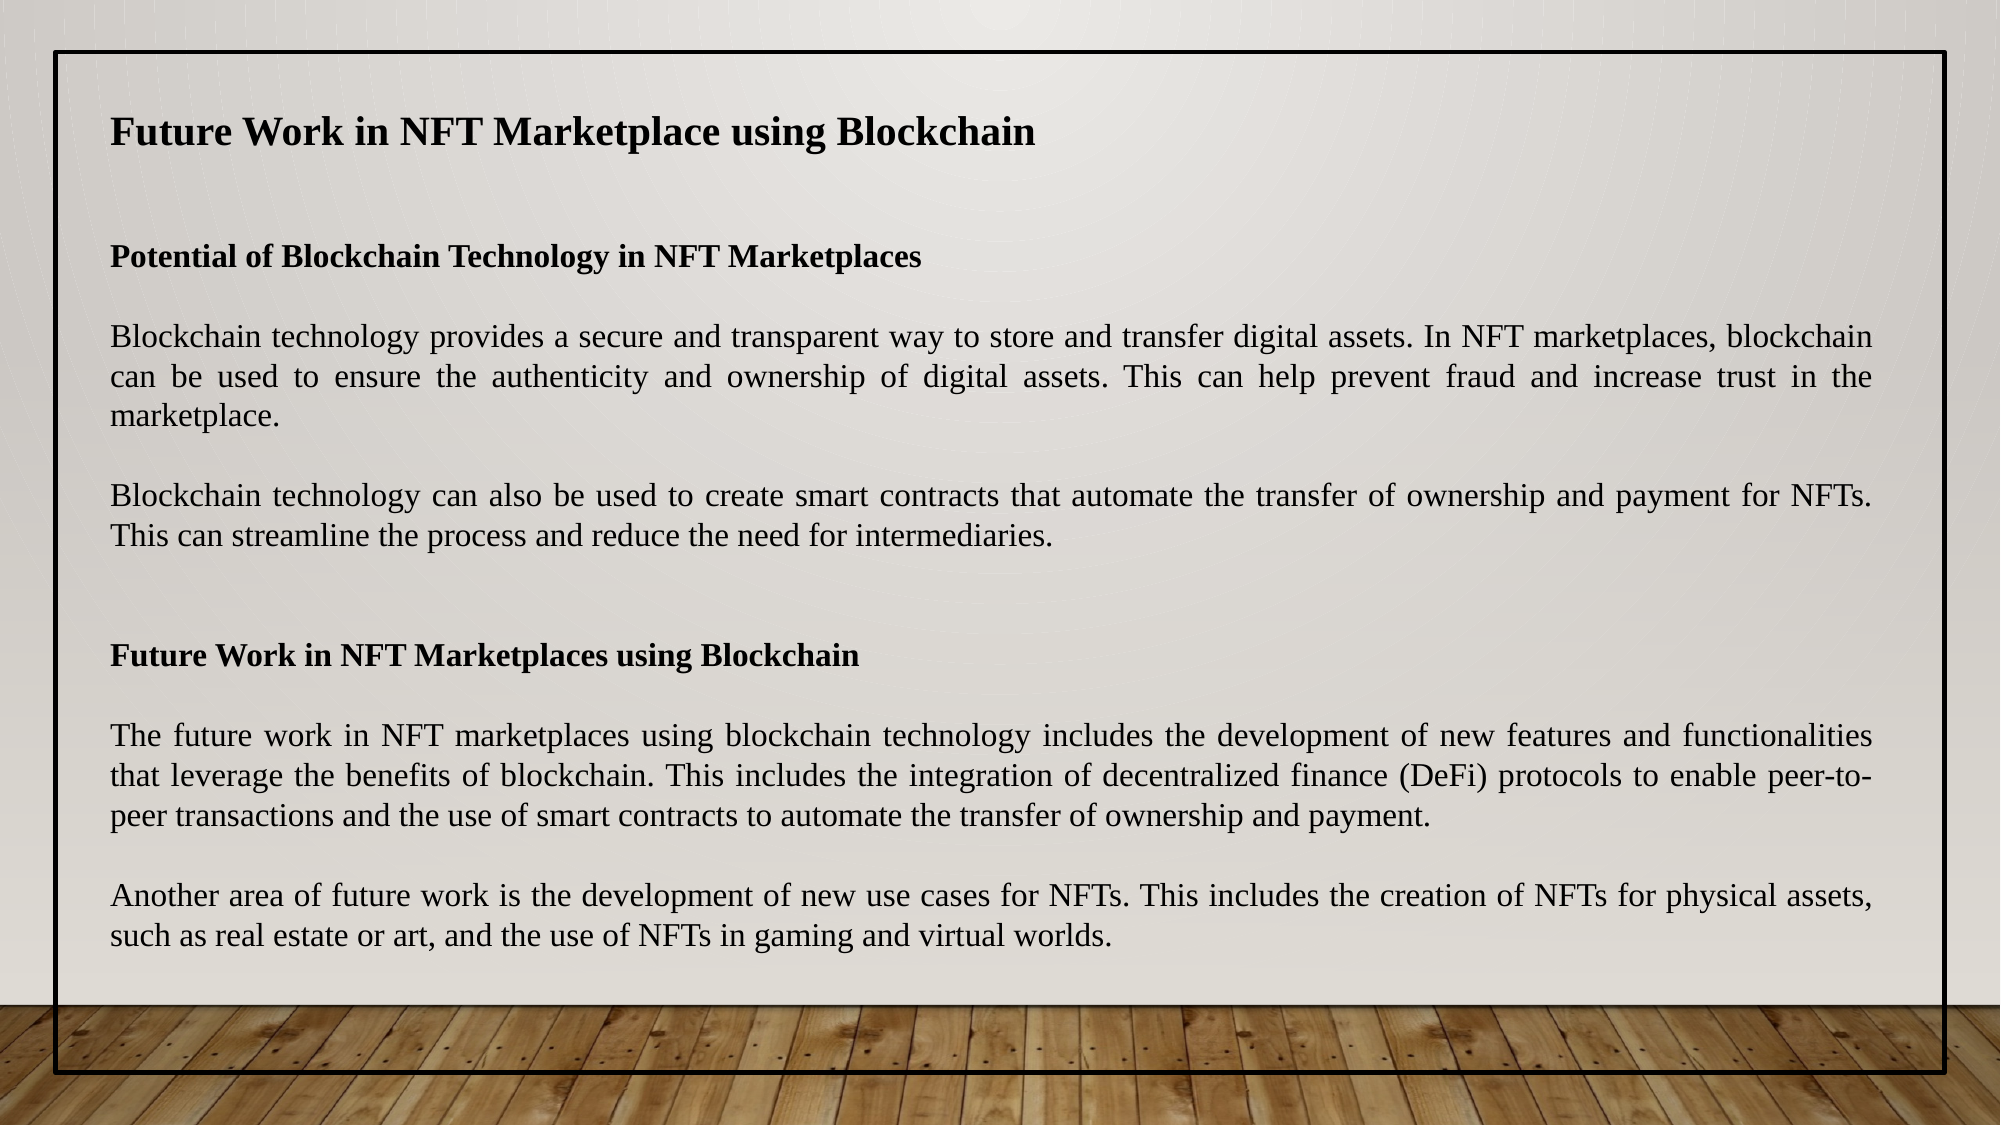

Future Work in NFT Marketplace using Blockchain

Potential of Blockchain Technology in NFT Marketplaces

Blockchain technology provides a secure and transparent way to store and transfer digital assets. In NFT marketplaces, blockchain can be used to ensure the authenticity and ownership of digital assets. This can help prevent fraud and increase trust in the marketplace.

Blockchain technology can also be used to create smart contracts that automate the transfer of ownership and payment for NFTs. This can streamline the process and reduce the need for intermediaries.

Future Work in NFT Marketplaces using Blockchain

The future work in NFT marketplaces using blockchain technology includes the development of new features and functionalities that leverage the benefits of blockchain. This includes the integration of decentralized finance (DeFi) protocols to enable peer-to-peer transactions and the use of smart contracts to automate the transfer of ownership and payment.

Another area of future work is the development of new use cases for NFTs. This includes the creation of NFTs for physical assets, such as real estate or art, and the use of NFTs in gaming and virtual worlds.